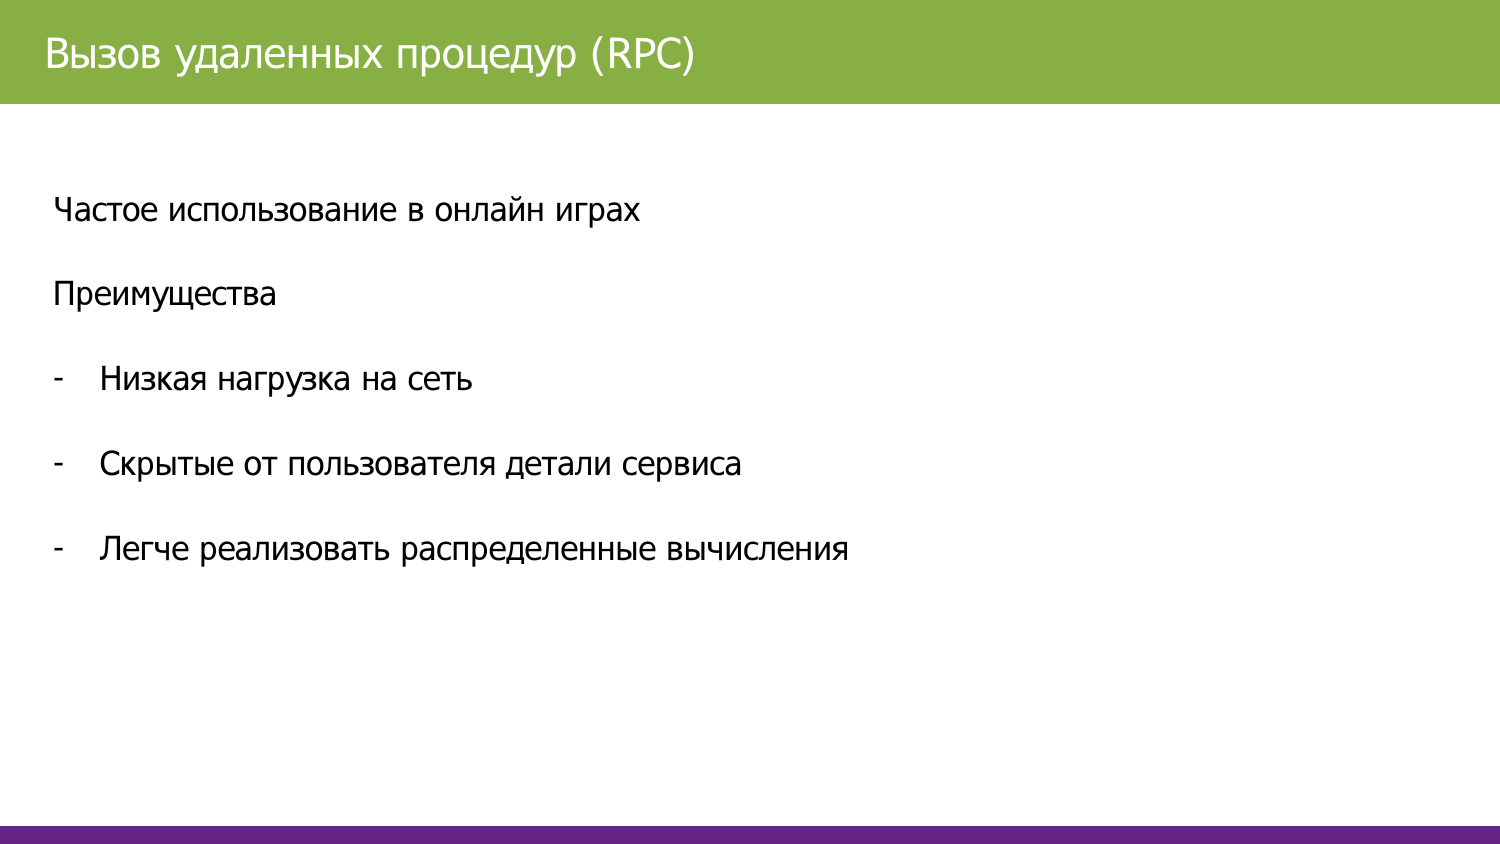

Вызов удаленных процедур (RPC)

Частое использование в онлайн играх
Преимущества
Низкая нагрузка на сеть
Скрытые от пользователя детали сервиса
Легче реализовать распределенные вычисления